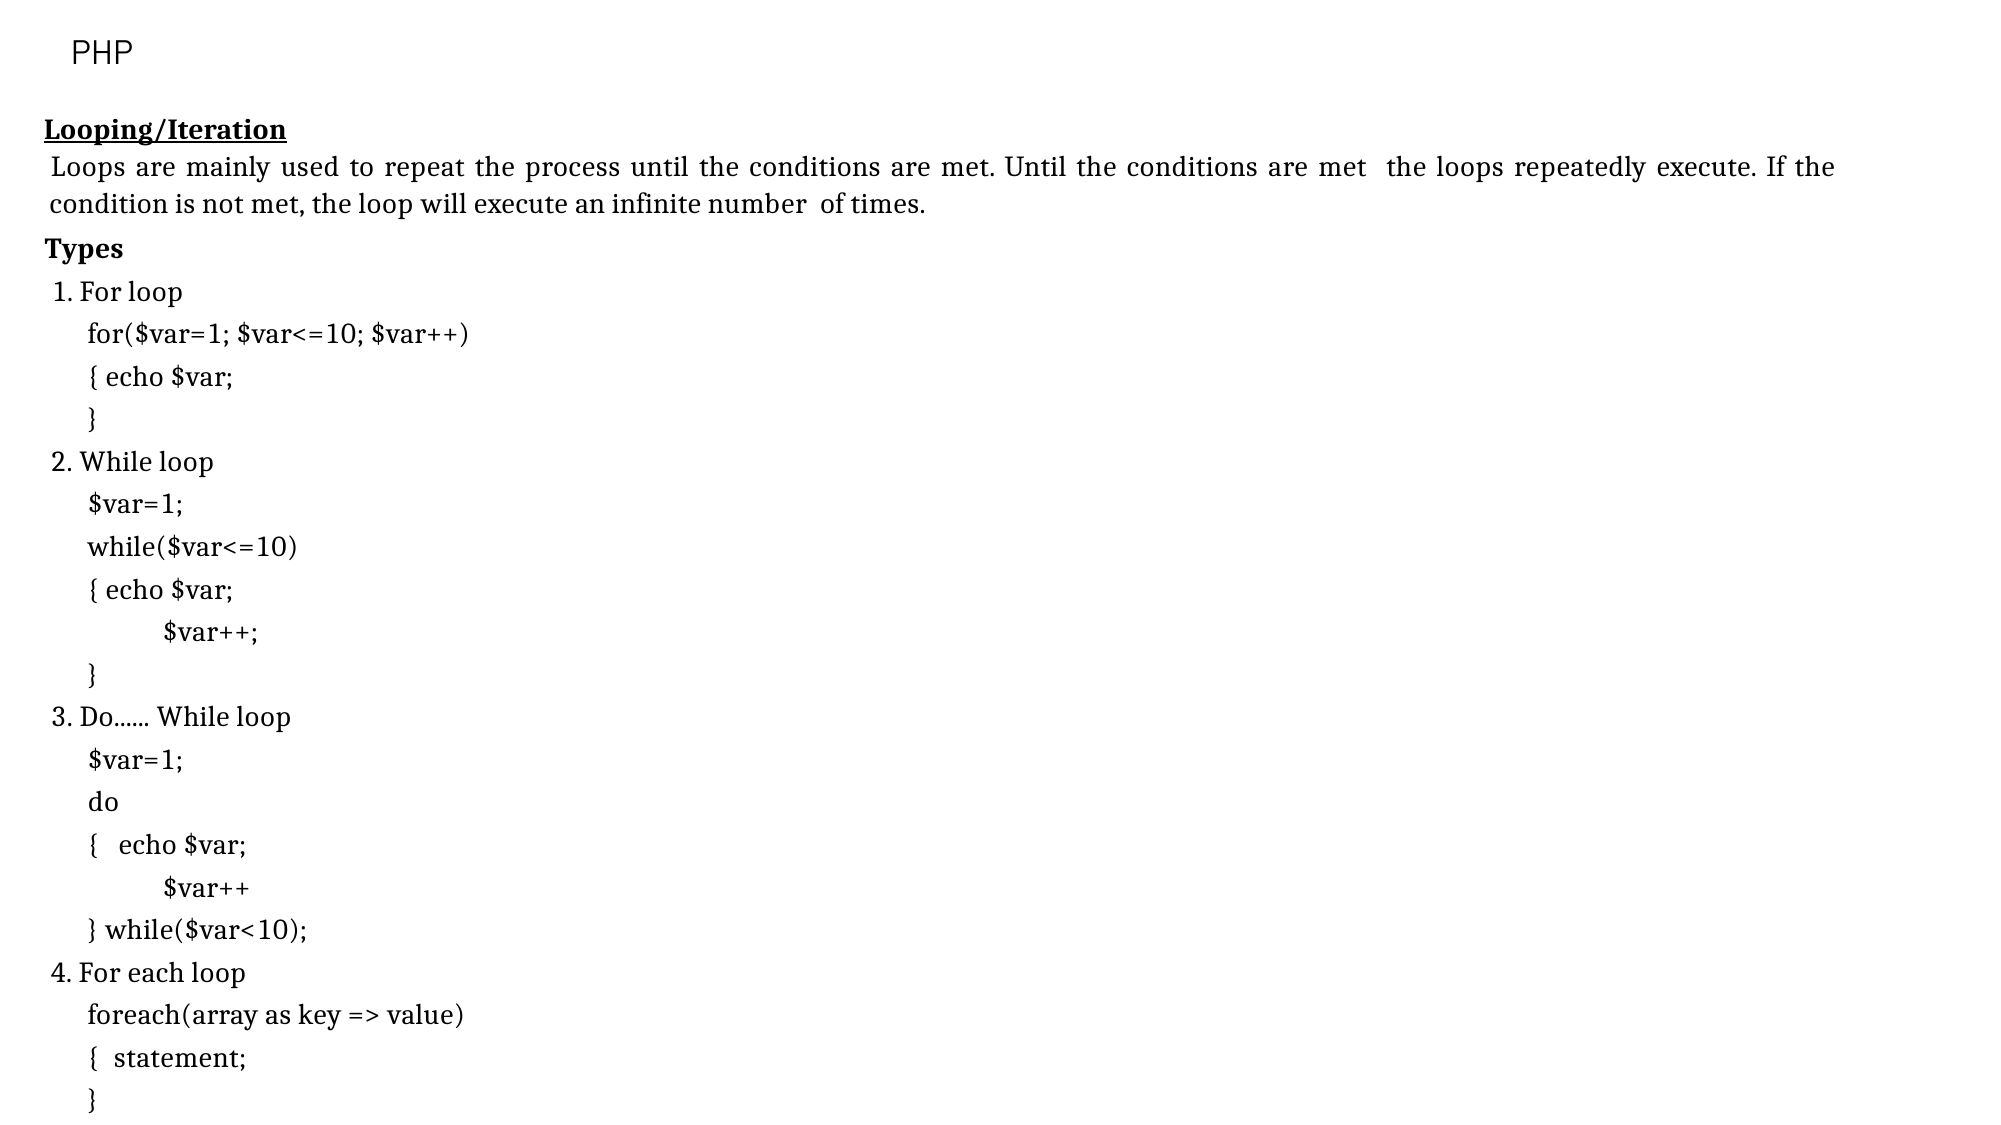

# PHP
Looping/Iteration
Loops are mainly used to repeat the process until the conditions are met. Until the conditions are met  the loops repeatedly execute. If the condition is not met, the loop will execute an infinite number  of times.
Types
1. For loop
for($var=1; $var<=10; $var++)
{ echo $var;
}
2. While loop
$var=1;
while($var<=10)
{ echo $var;
$var++;
}
3. Do...... While loop
$var=1;
do
{   echo $var;
$var++
} while($var<10);
4. For each loop
foreach(array as key => value)
{  statement;
}